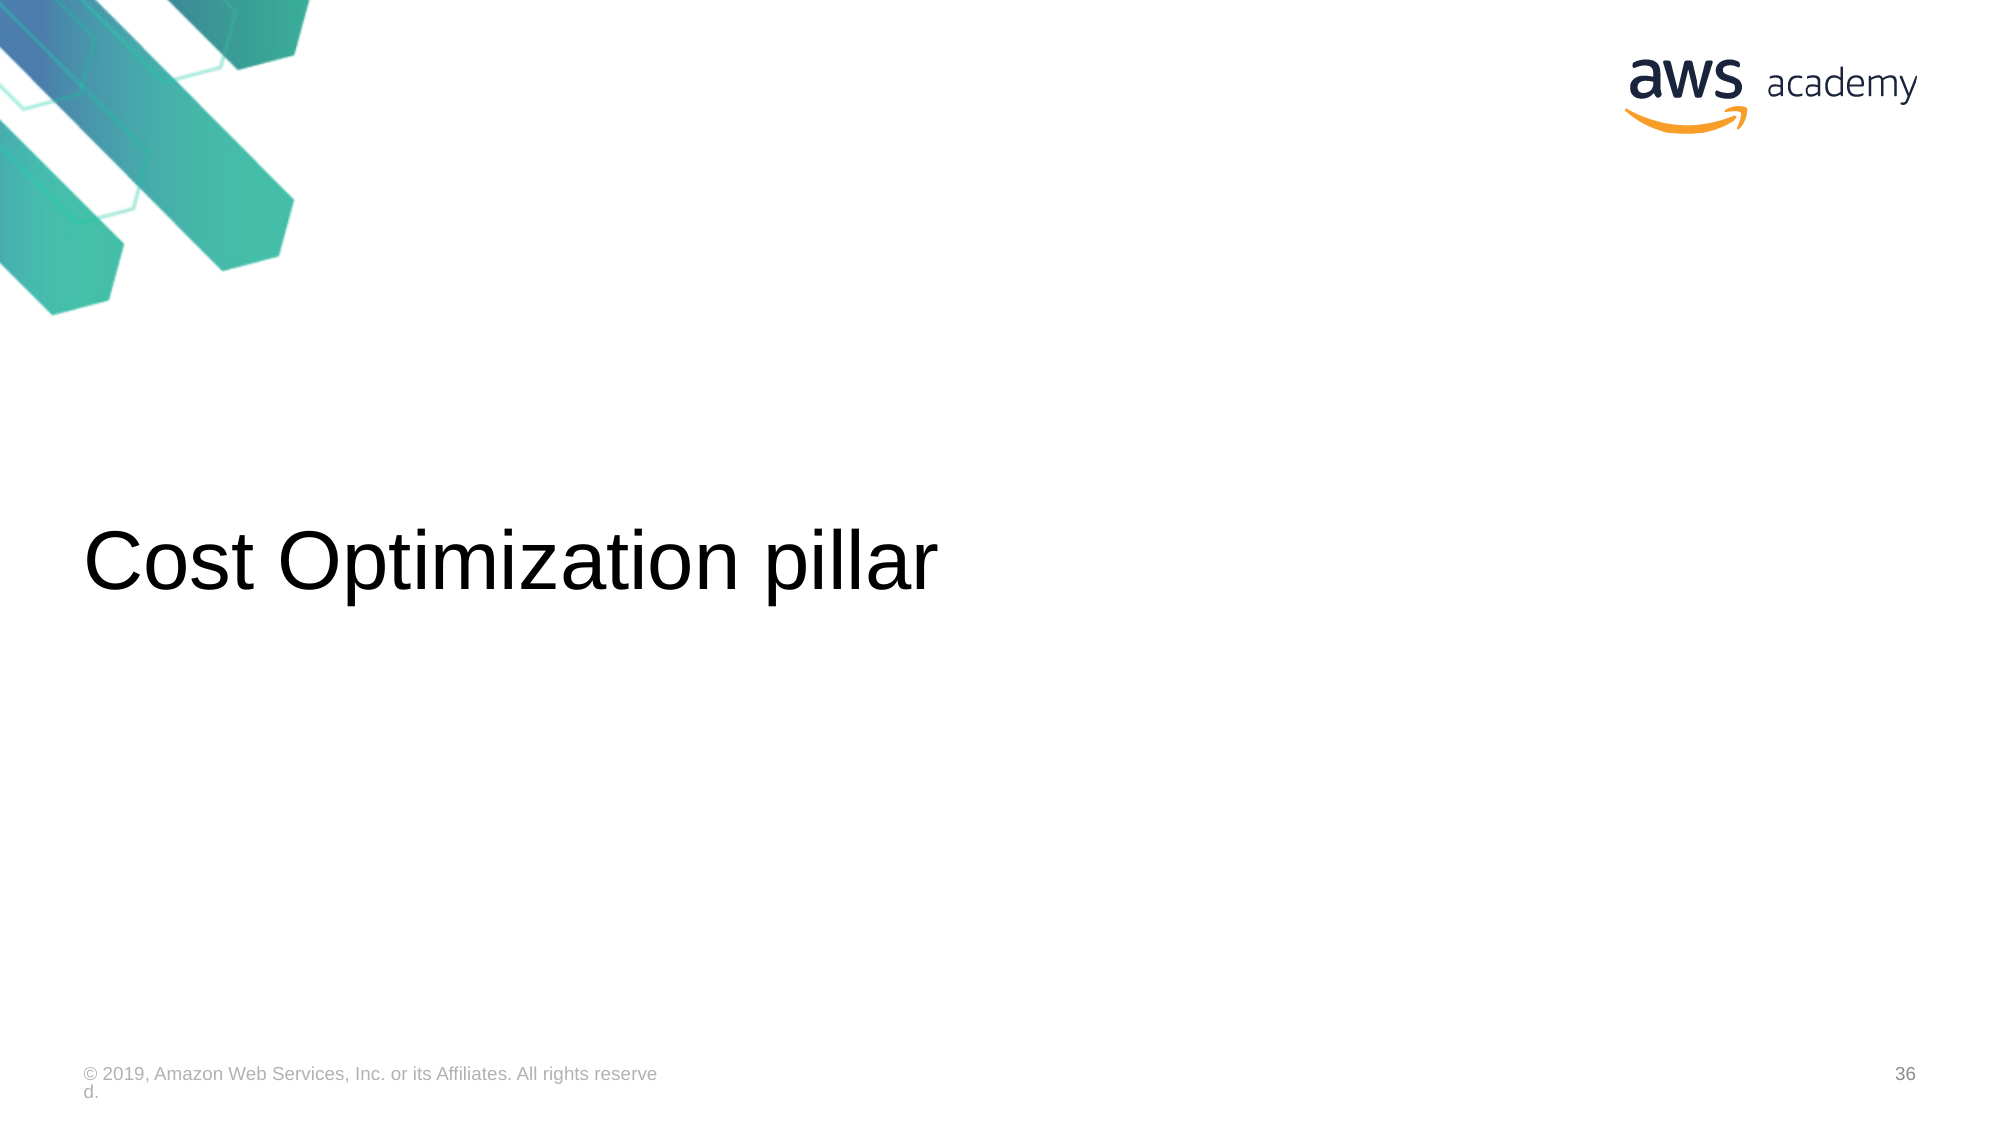

# Cost Optimization pillar
© 2019, Amazon Web Services, Inc. or its Affiliates. All rights reserved.
36